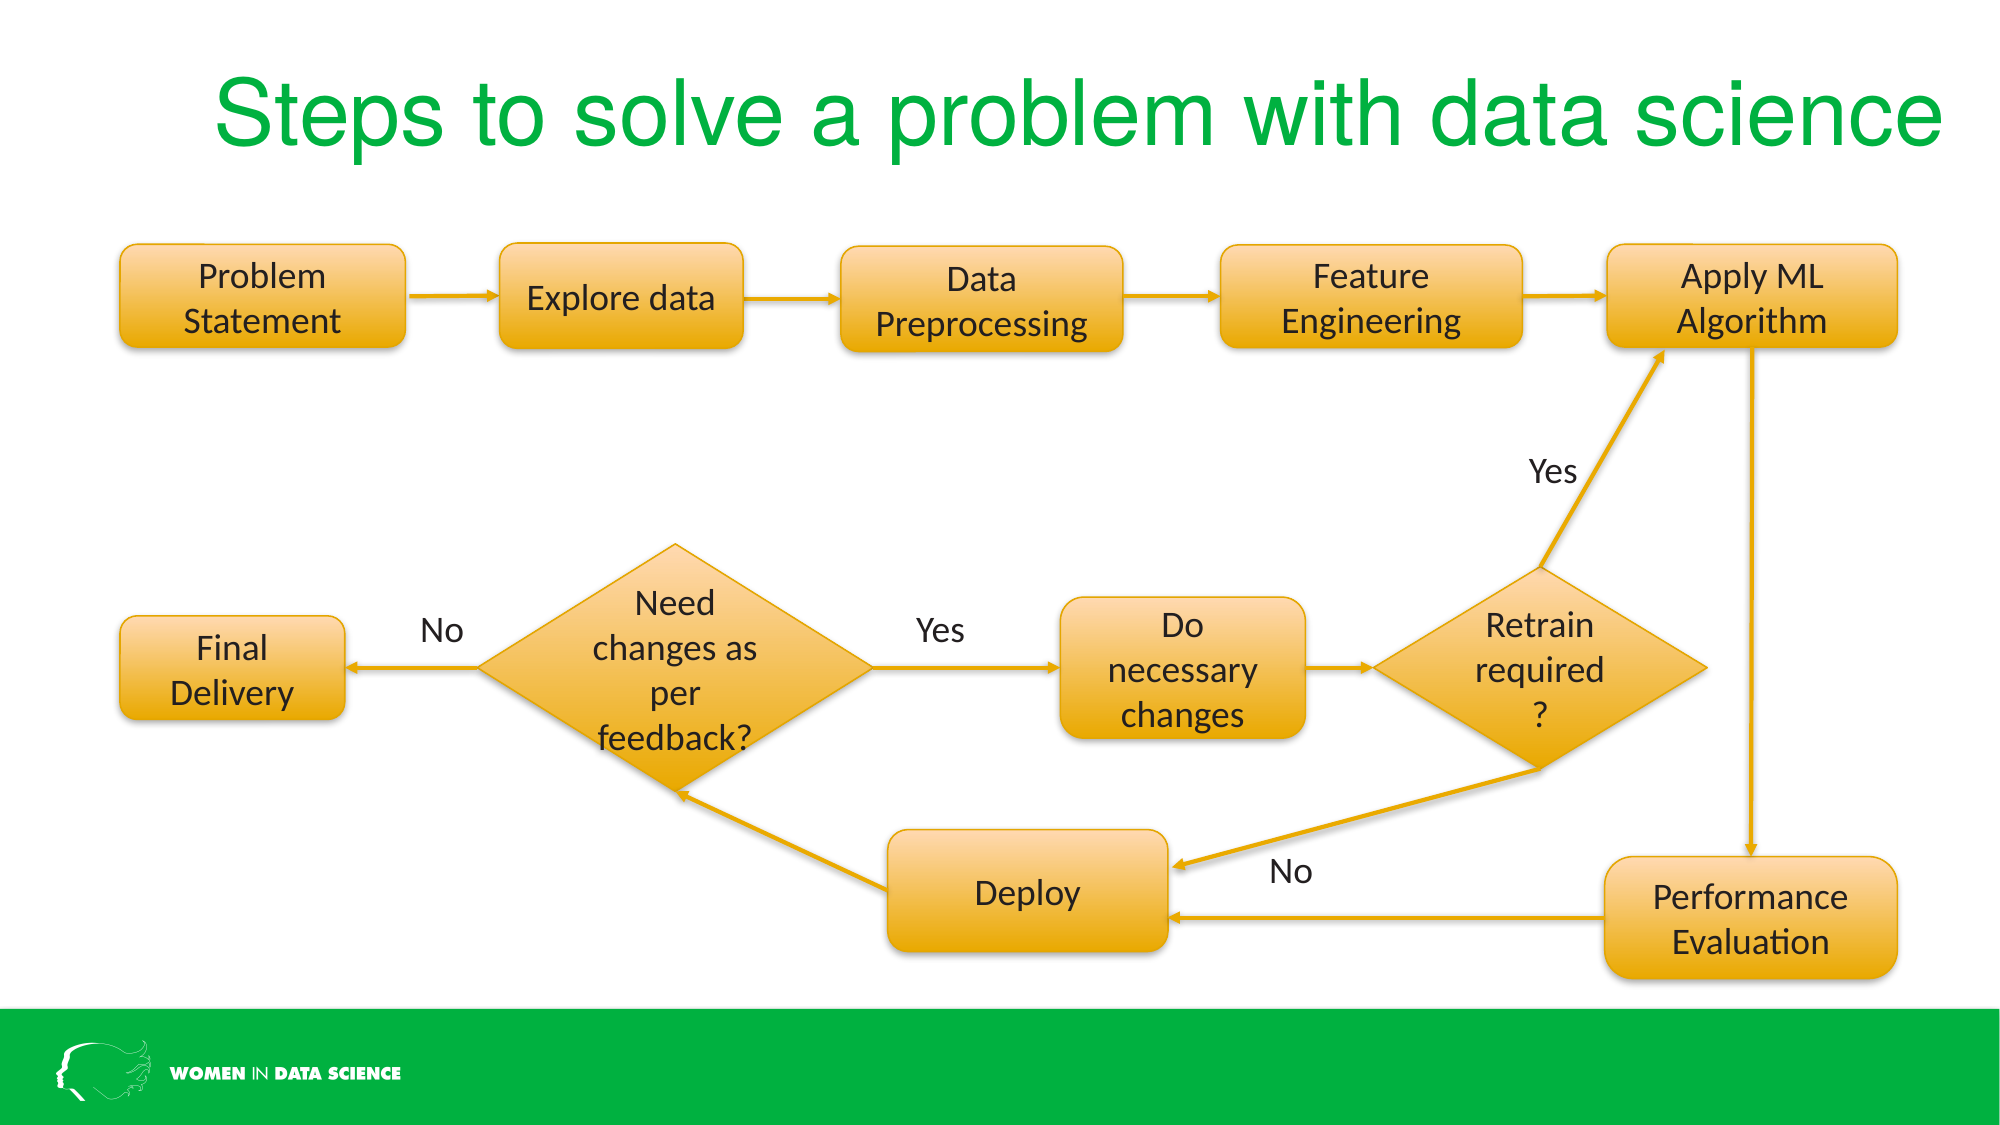

# Steps to solve a problem with data science
Explore data
Problem Statement
Apply ML Algorithm
Feature Engineering
Data Preprocessing
Yes
Need changes as per feedback?
Retrain required?
No
Yes
Do necessary changes
Final Delivery
Deploy
No
Performance Evaluation